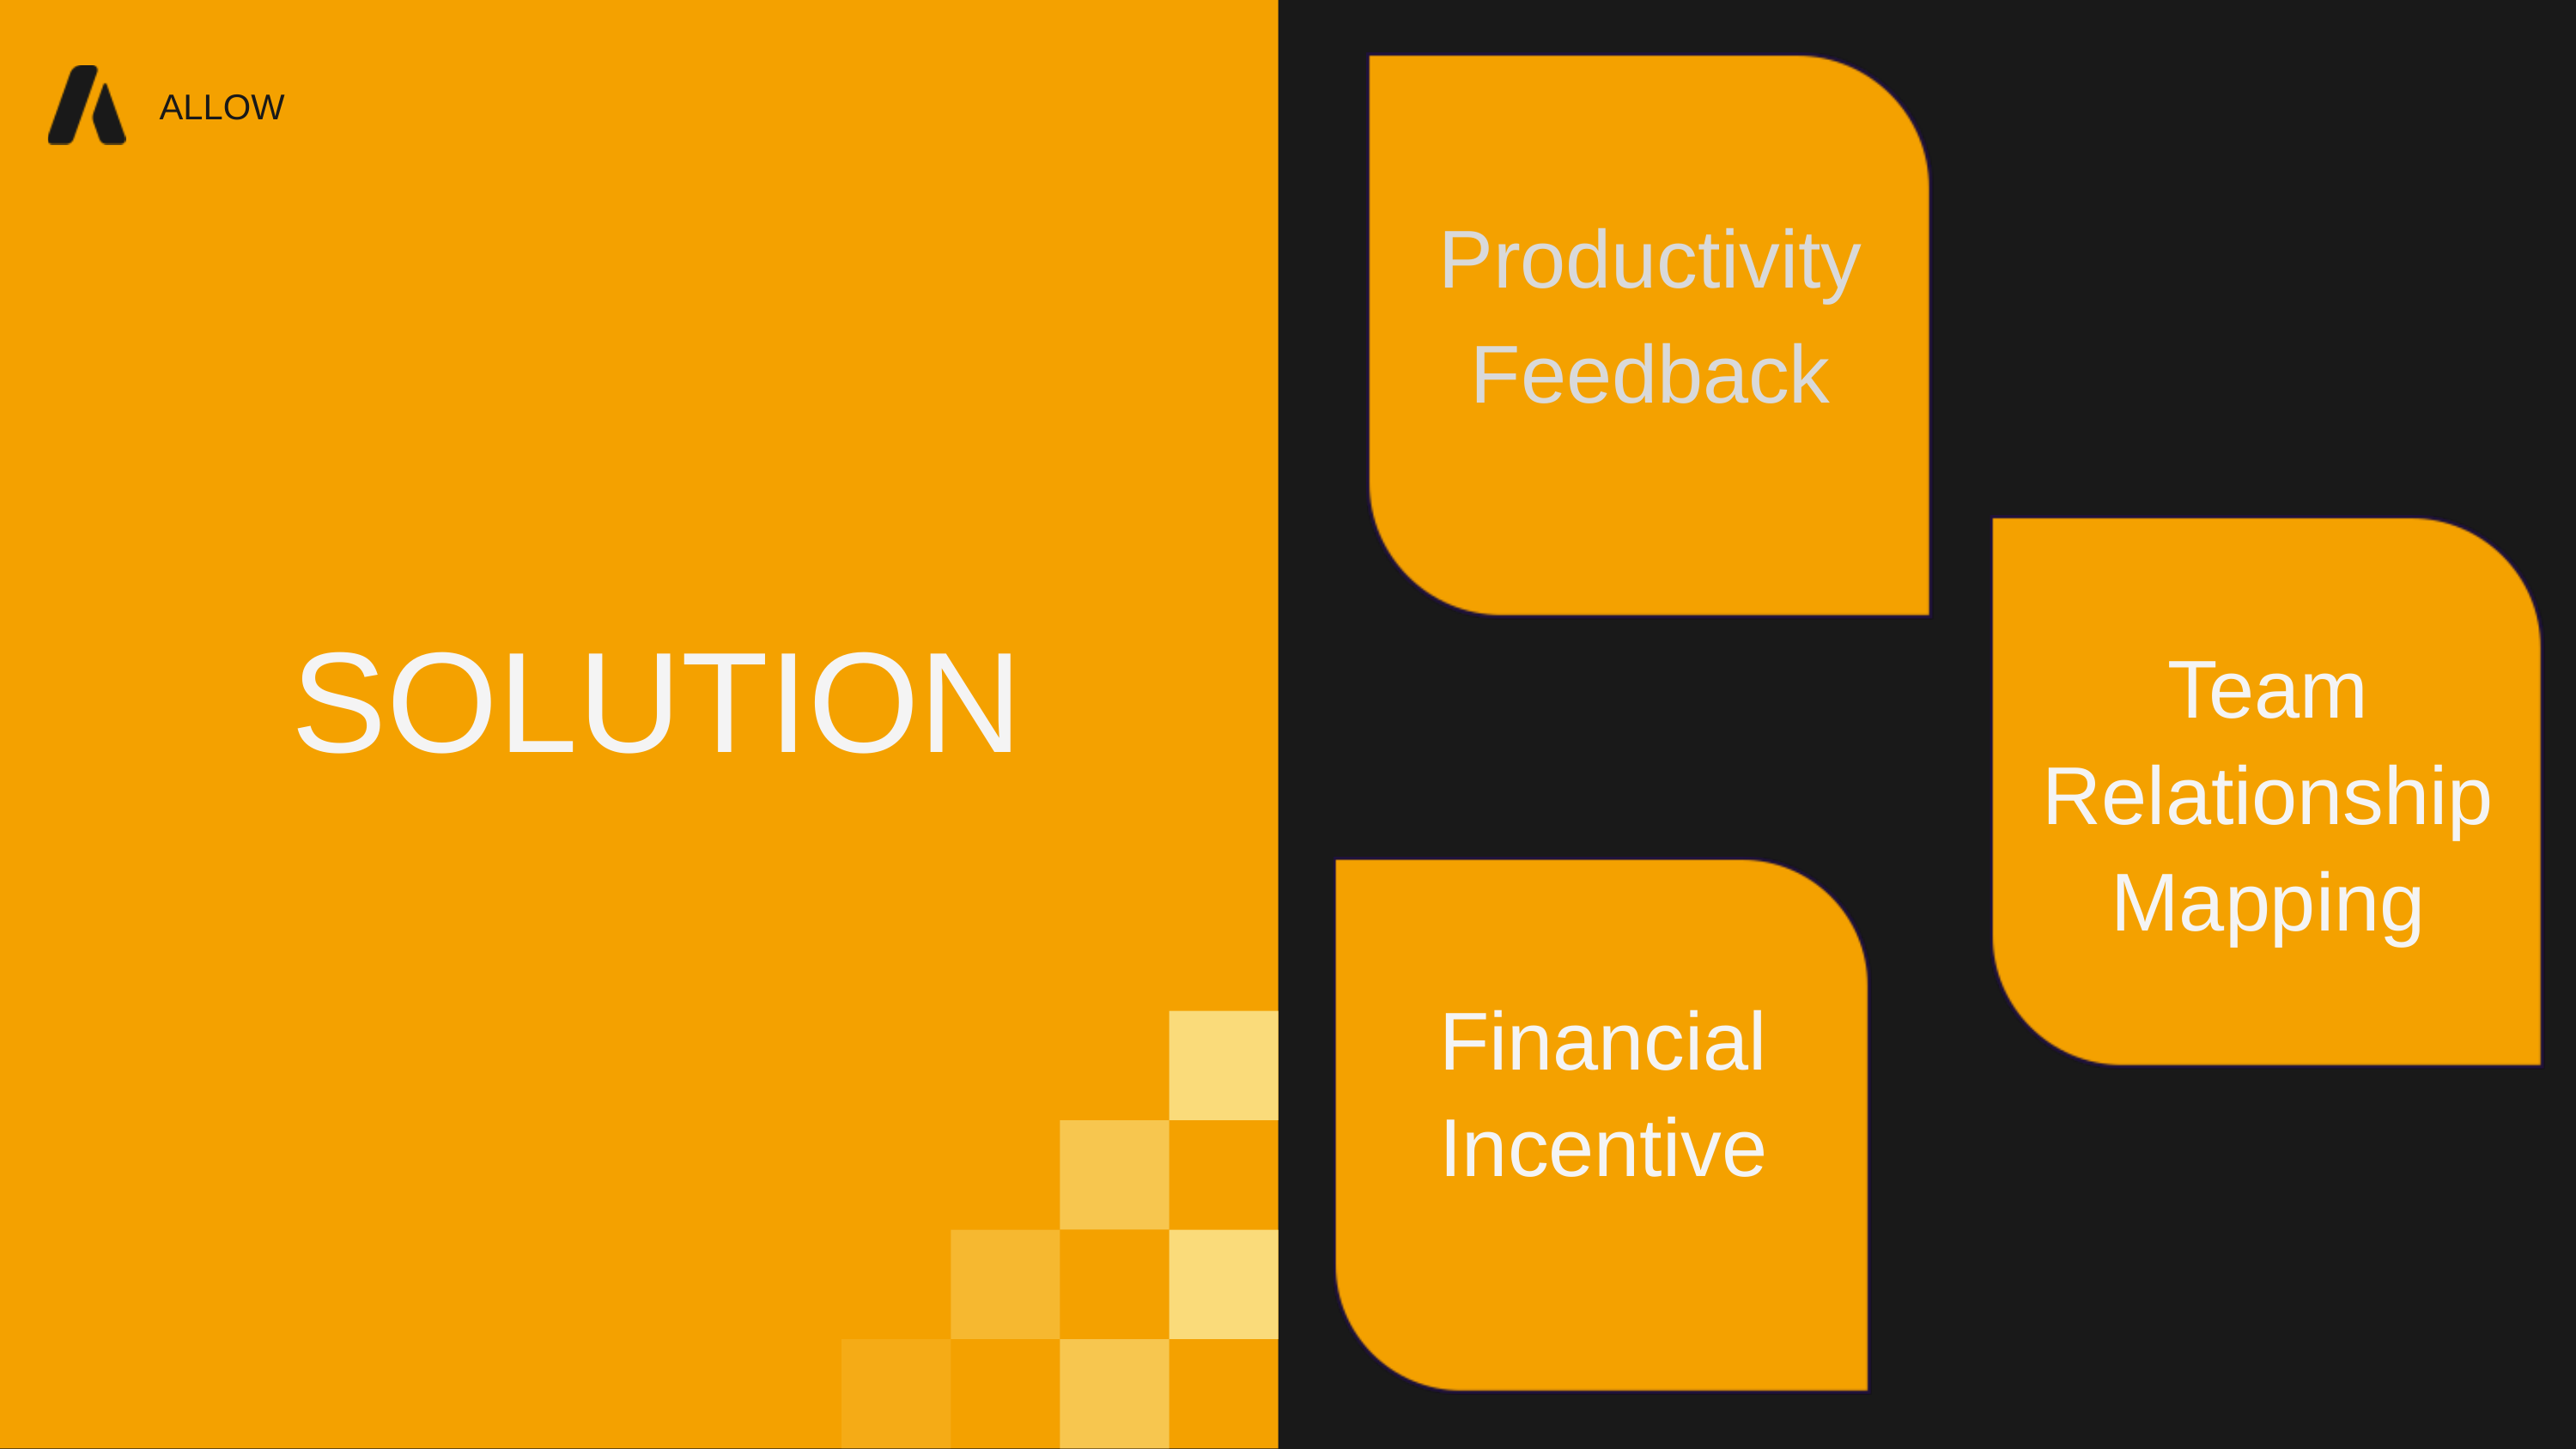

ALLOW
Productivity Feedback

SOLUTION
Team
Relationship
Mapping

Financial Incentive